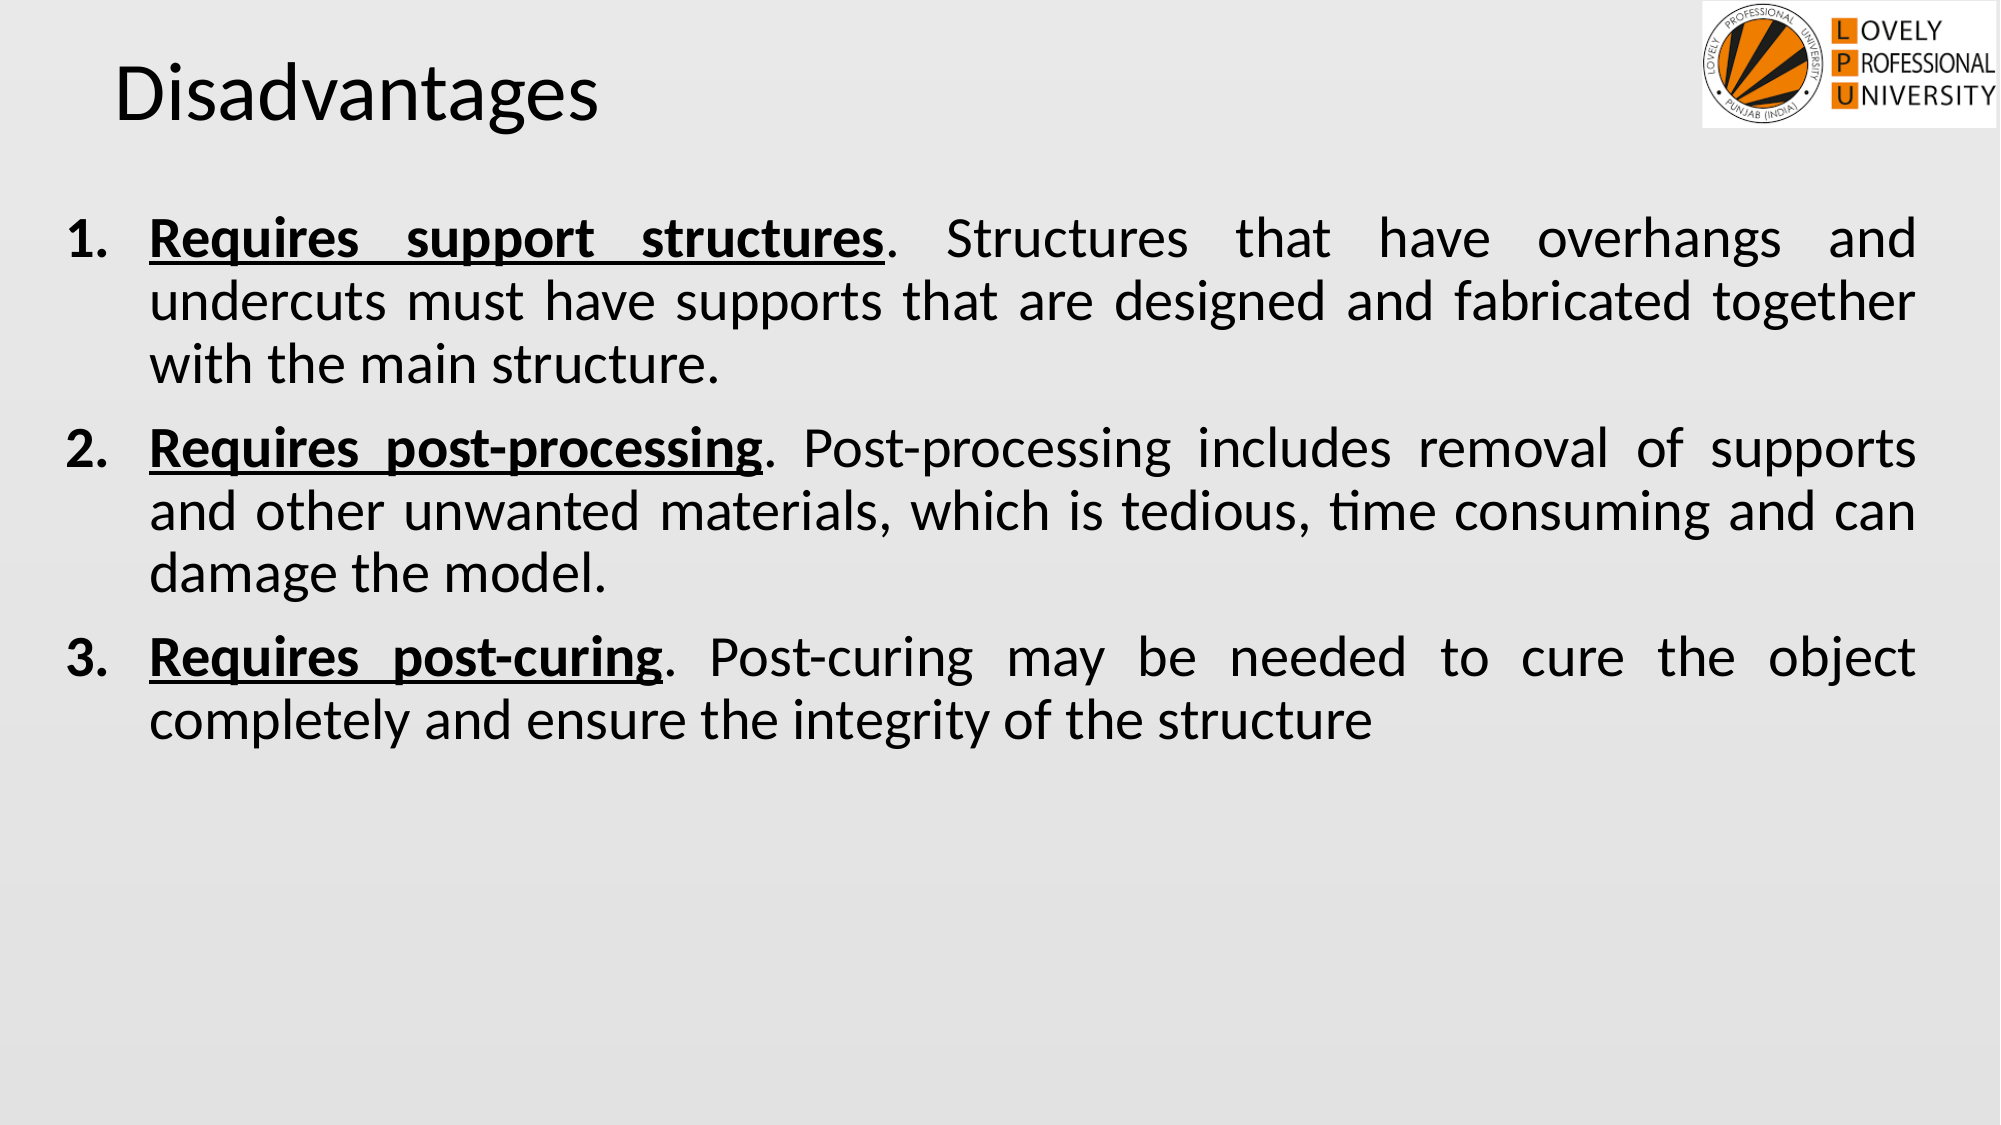

# Disadvantages
Requires support structures. Structures that have overhangs and undercuts must have supports that are designed and fabricated together with the main structure.
Requires post-processing. Post-processing includes removal of supports and other unwanted materials, which is tedious, time consuming and can damage the model.
Requires post-curing. Post-curing may be needed to cure the object completely and ensure the integrity of the structure